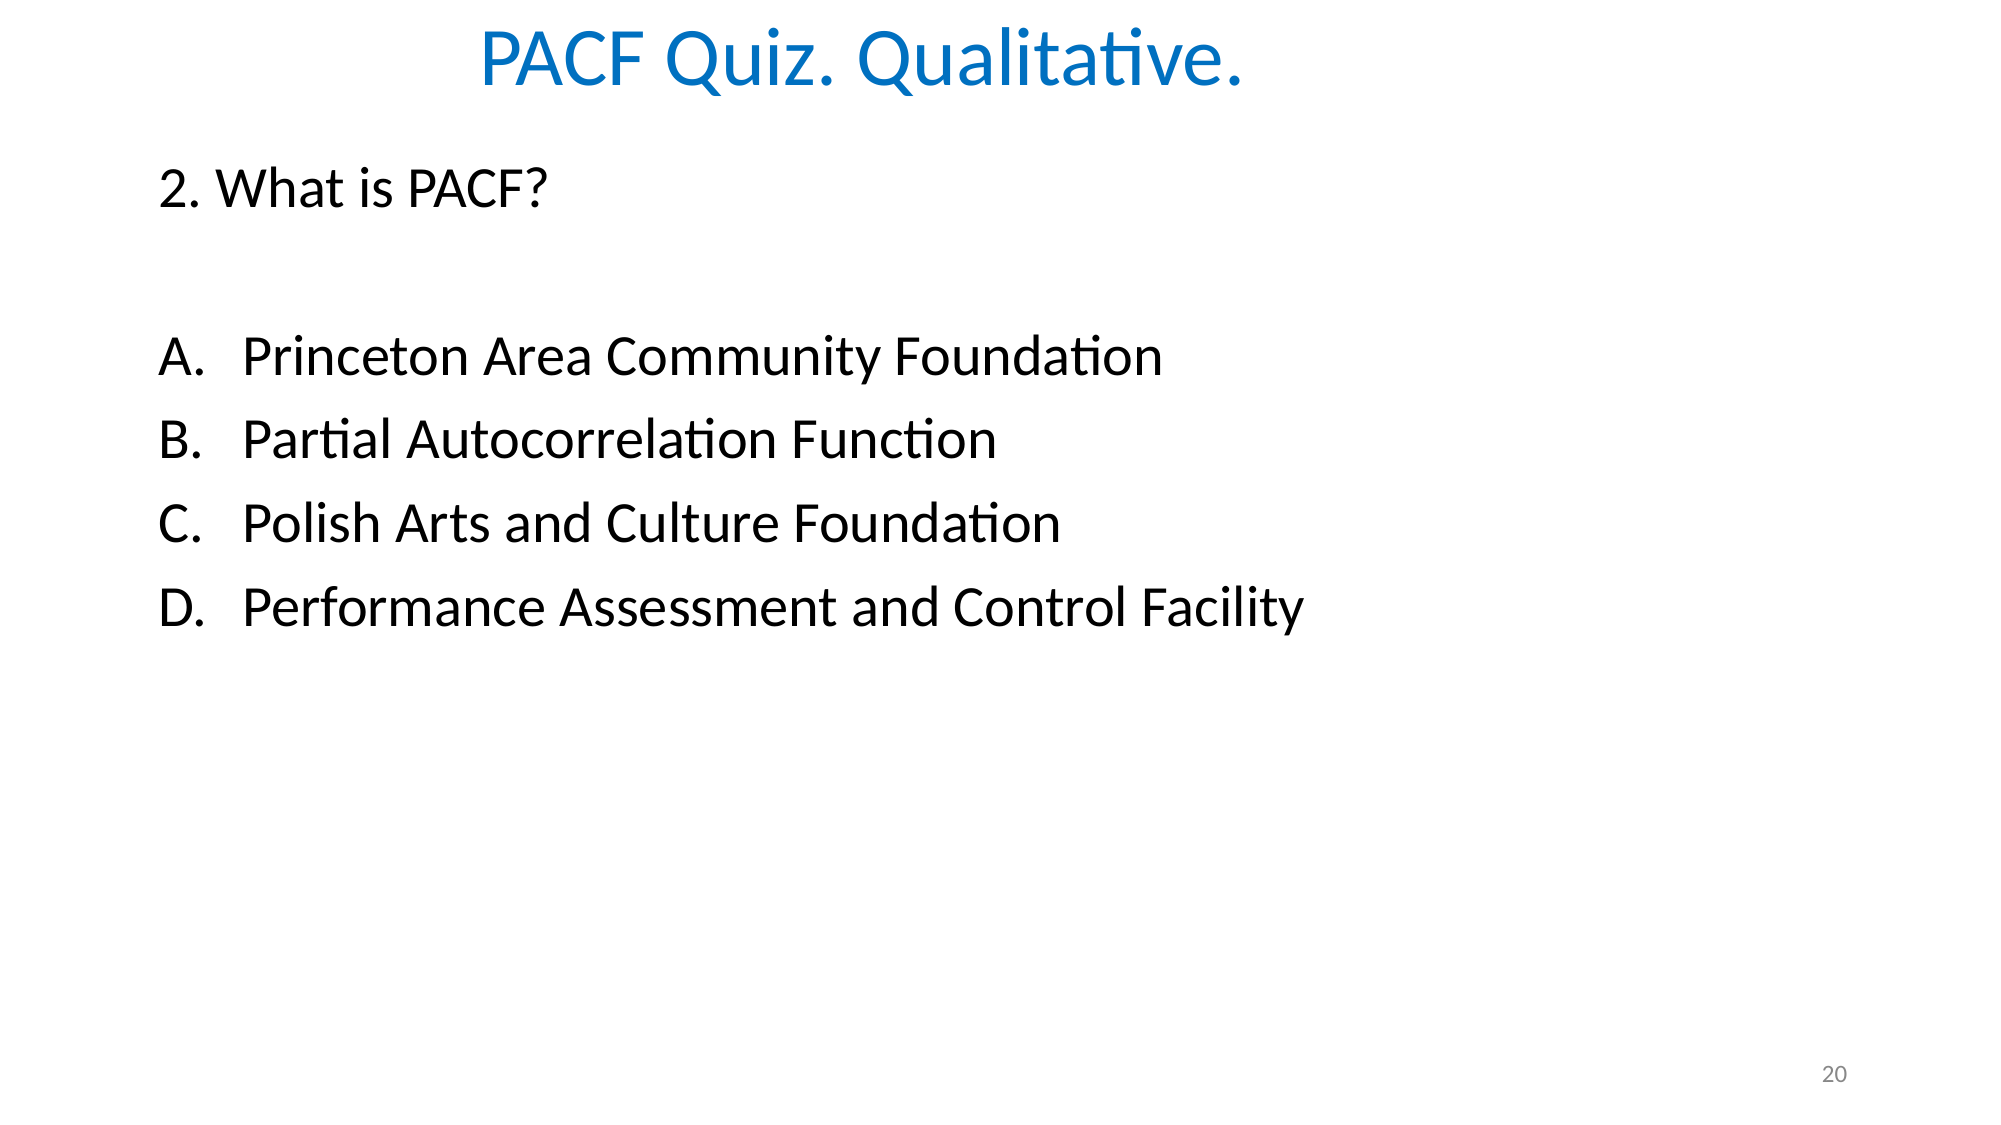

# PACF Quiz. Qualitative.
2. What is PACF?

Princeton Area Community Foundation
Partial Autocorrelation Function
Polish Arts and Culture Foundation
Performance Assessment and Control Facility

20